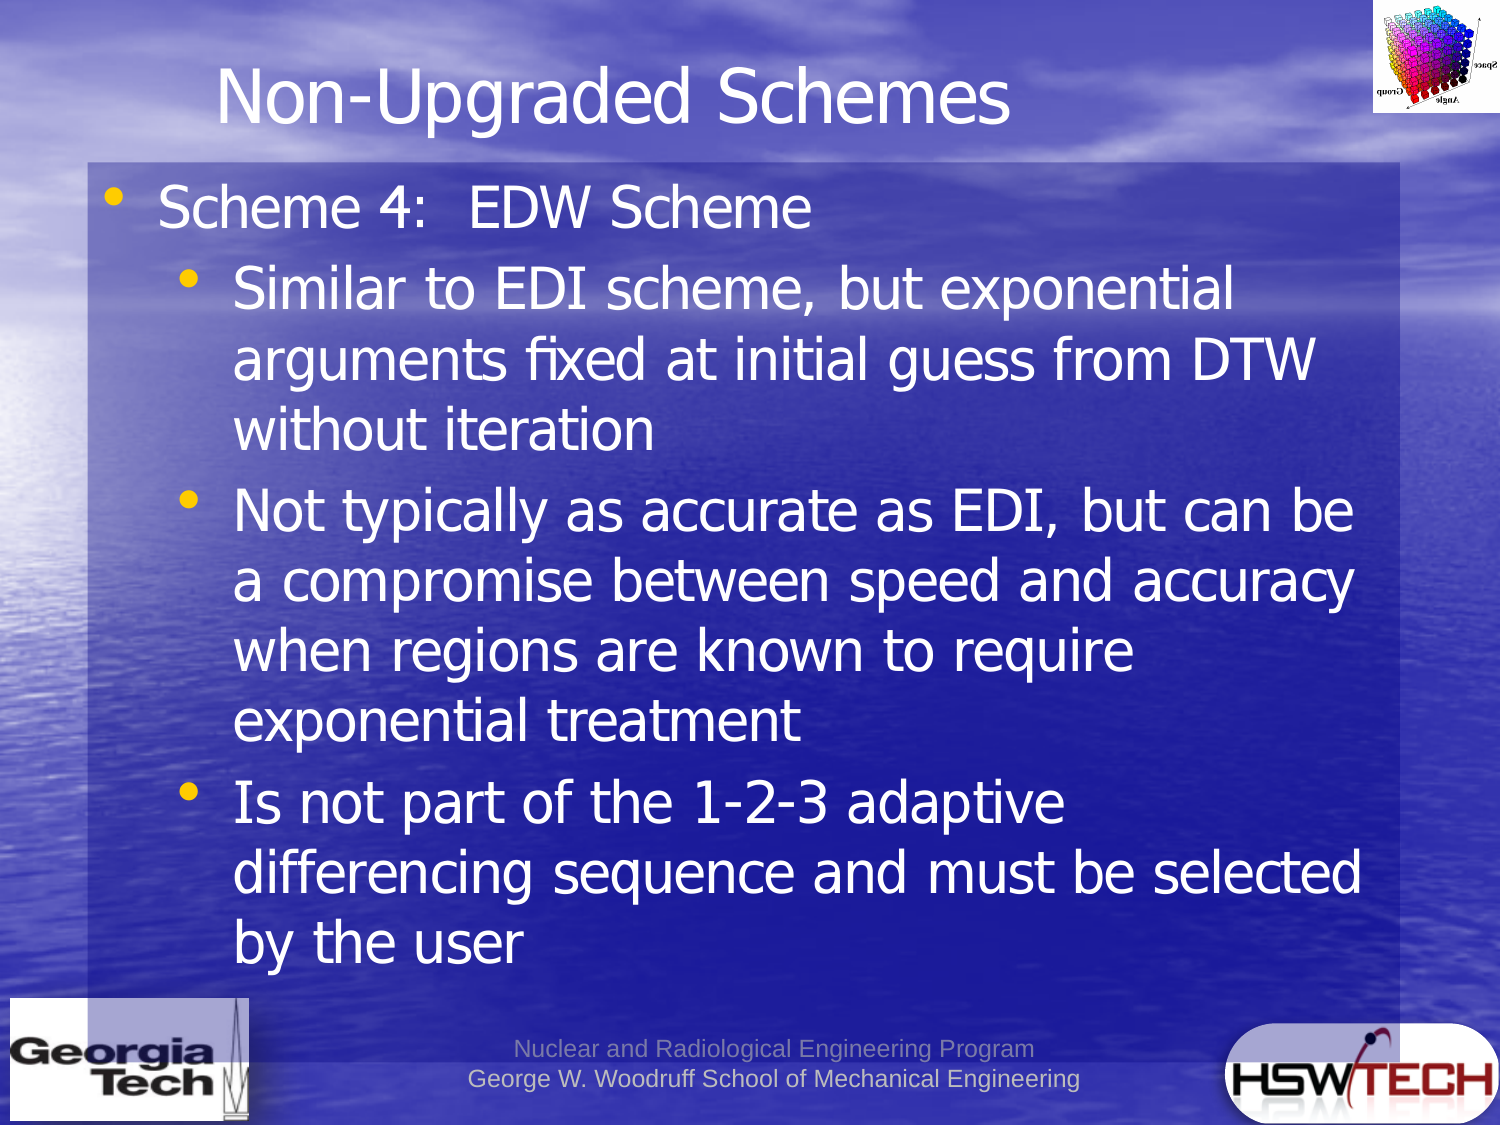

Non-Upgraded Schemes
Scheme 4:  EDW Scheme
Similar to EDI scheme, but exponential arguments fixed at initial guess from DTW without iteration
Not typically as accurate as EDI, but can be a compromise between speed and accuracy when regions are known to require exponential treatment
Is not part of the 1-2-3 adaptive differencing sequence and must be selected by the user